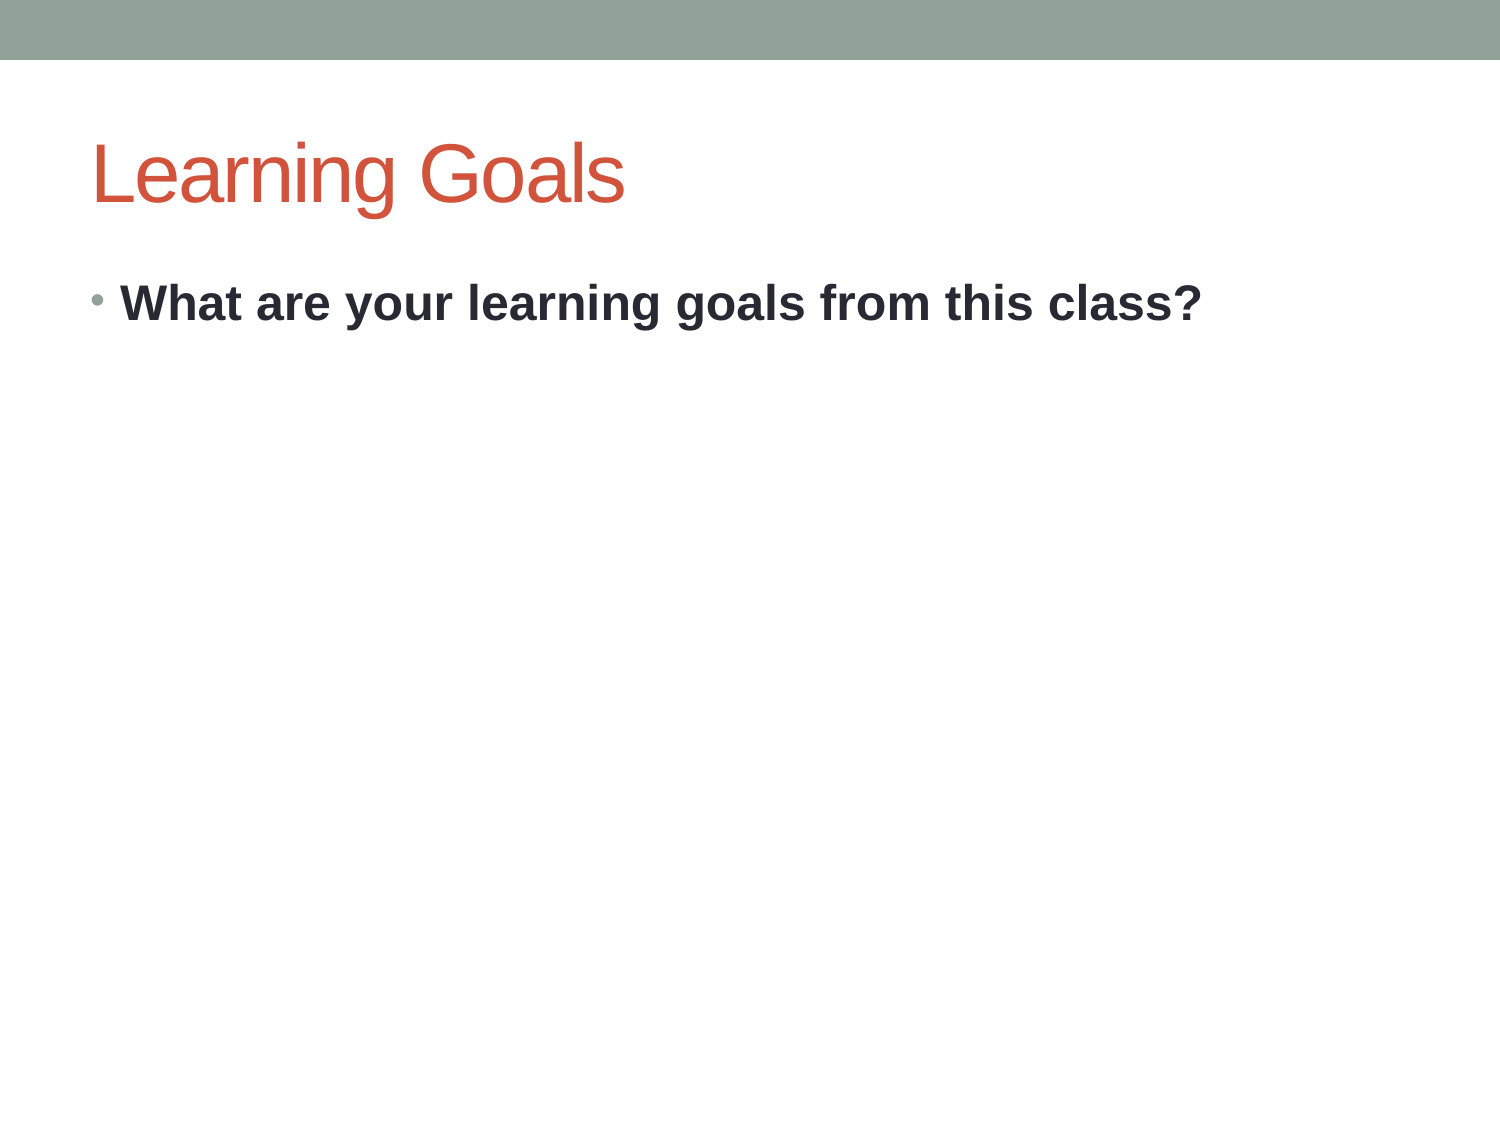

# Learning Goals
What are your learning goals from this class?